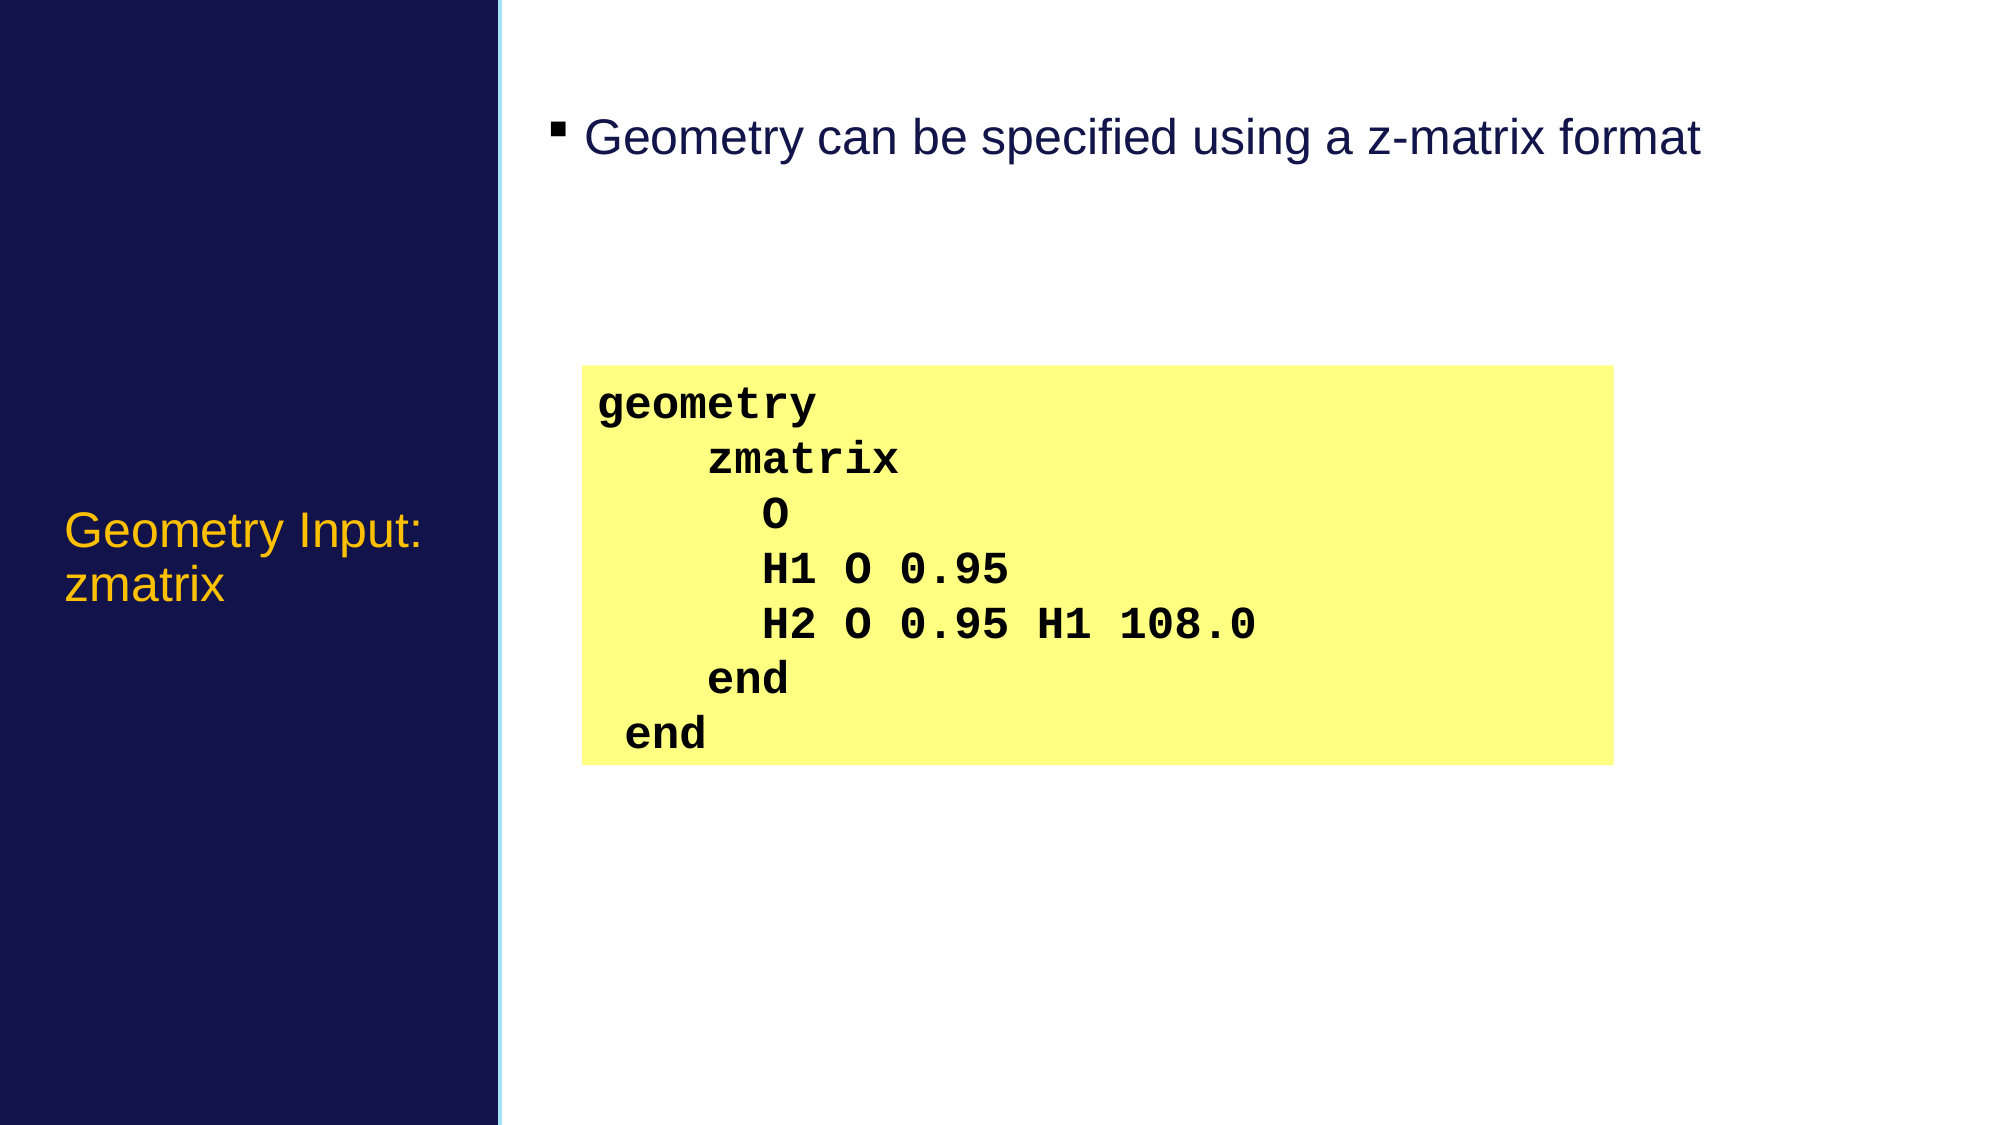

# Geometry Input: zmatrix
Geometry can be specified using a z-matrix format

geometry
    zmatrix
      O
      H1 O 0.95
      H2 O 0.95 H1 108.0
    end
 end